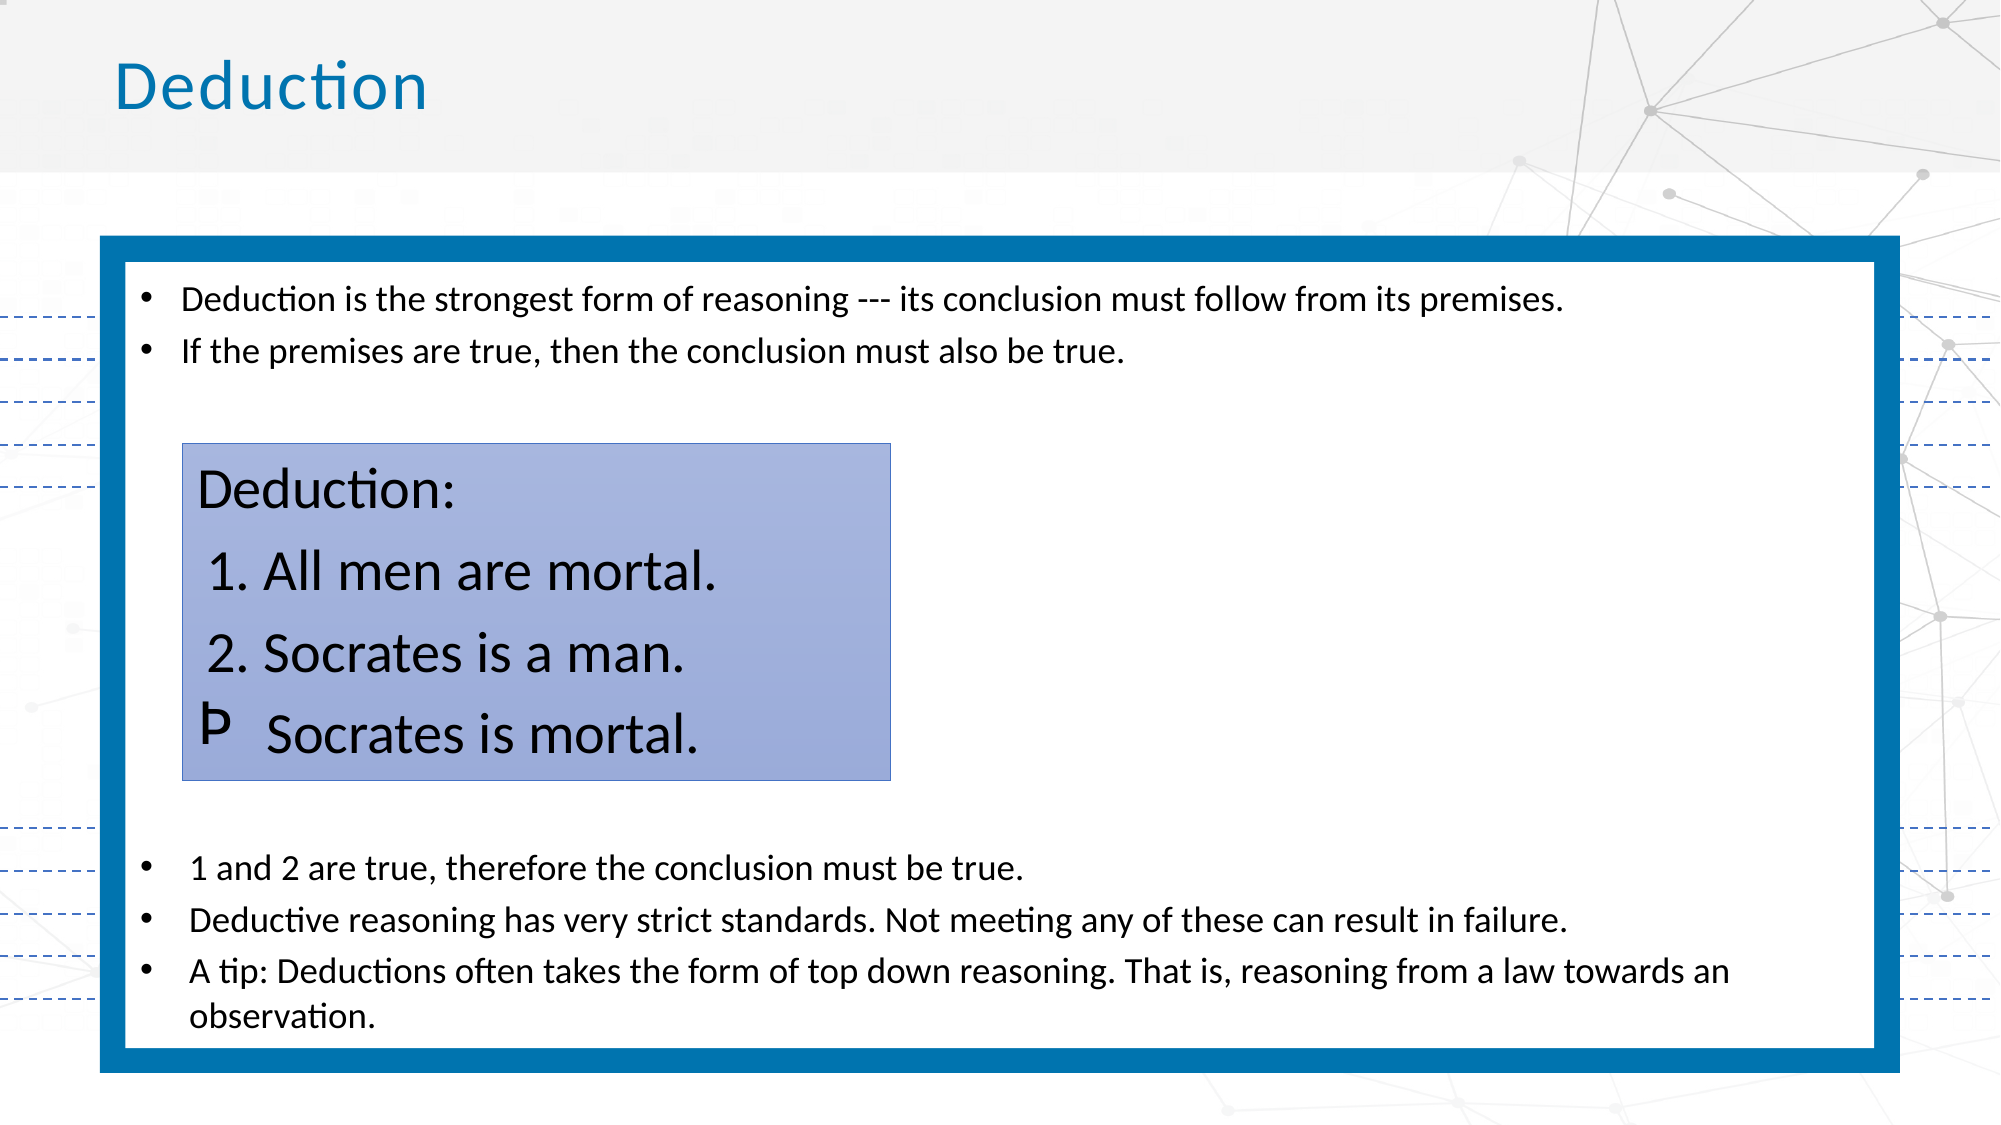

# Deduction

Deduction is the strongest form of reasoning --- its conclusion must follow from its premises.
If the premises are true, then the conclusion must also be true.

1 and 2 are true, therefore the conclusion must be true.
Deductive reasoning has very strict standards. Not meeting any of these can result in failure.
A tip: Deductions often takes the form of top down reasoning. That is, reasoning from a law towards an observation.
Deduction:
1. All men are mortal.
2. Socrates is a man.
 Socrates is mortal.